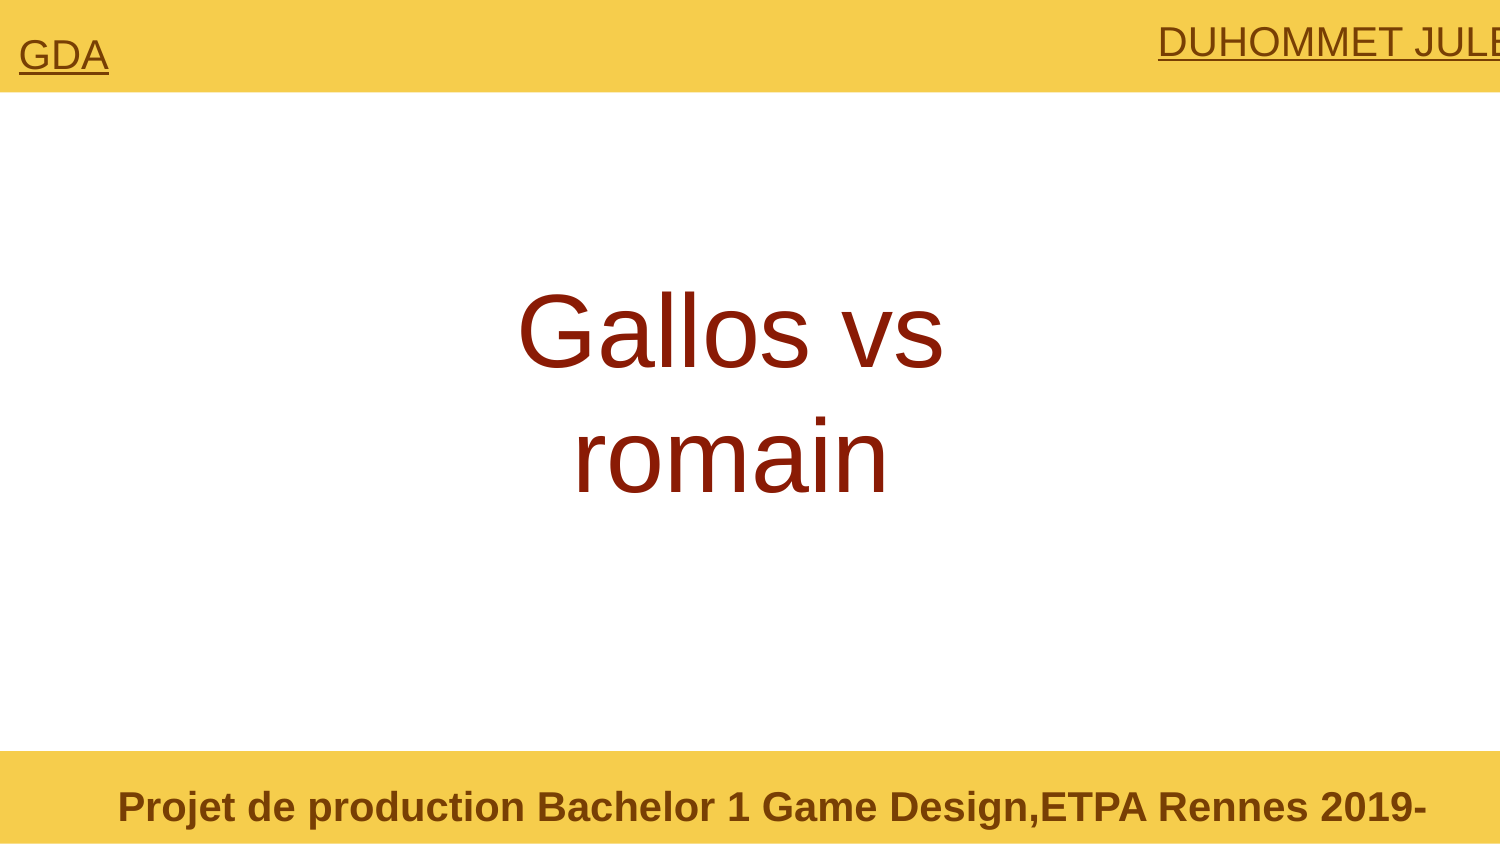

DUHOMMET JULES

GDA

Gallos vs romain
Projet de production Bachelor 1 Game Design,ETPA Rennes 2019-2020